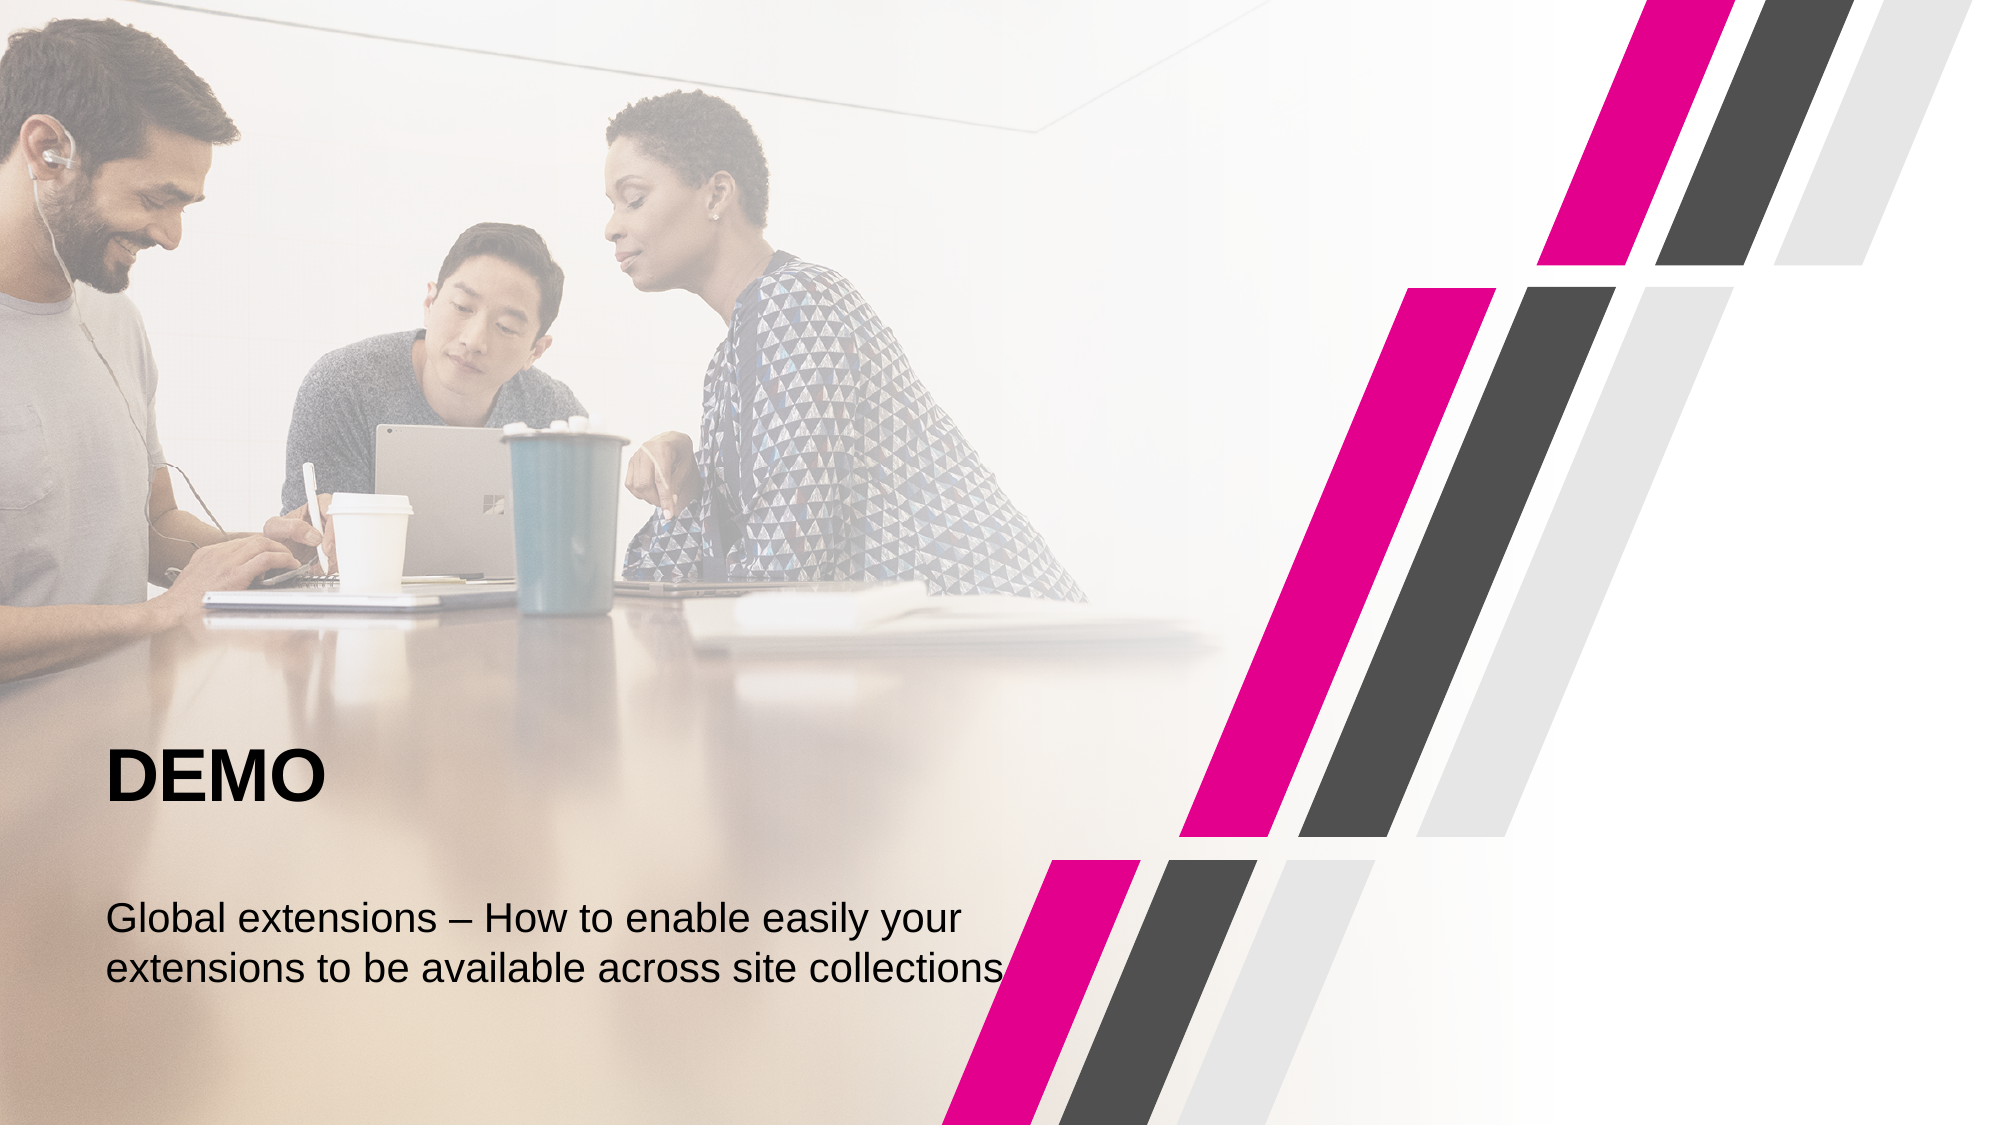

# DEMO
Global extensions – How to enable easily your extensions to be available across site collections